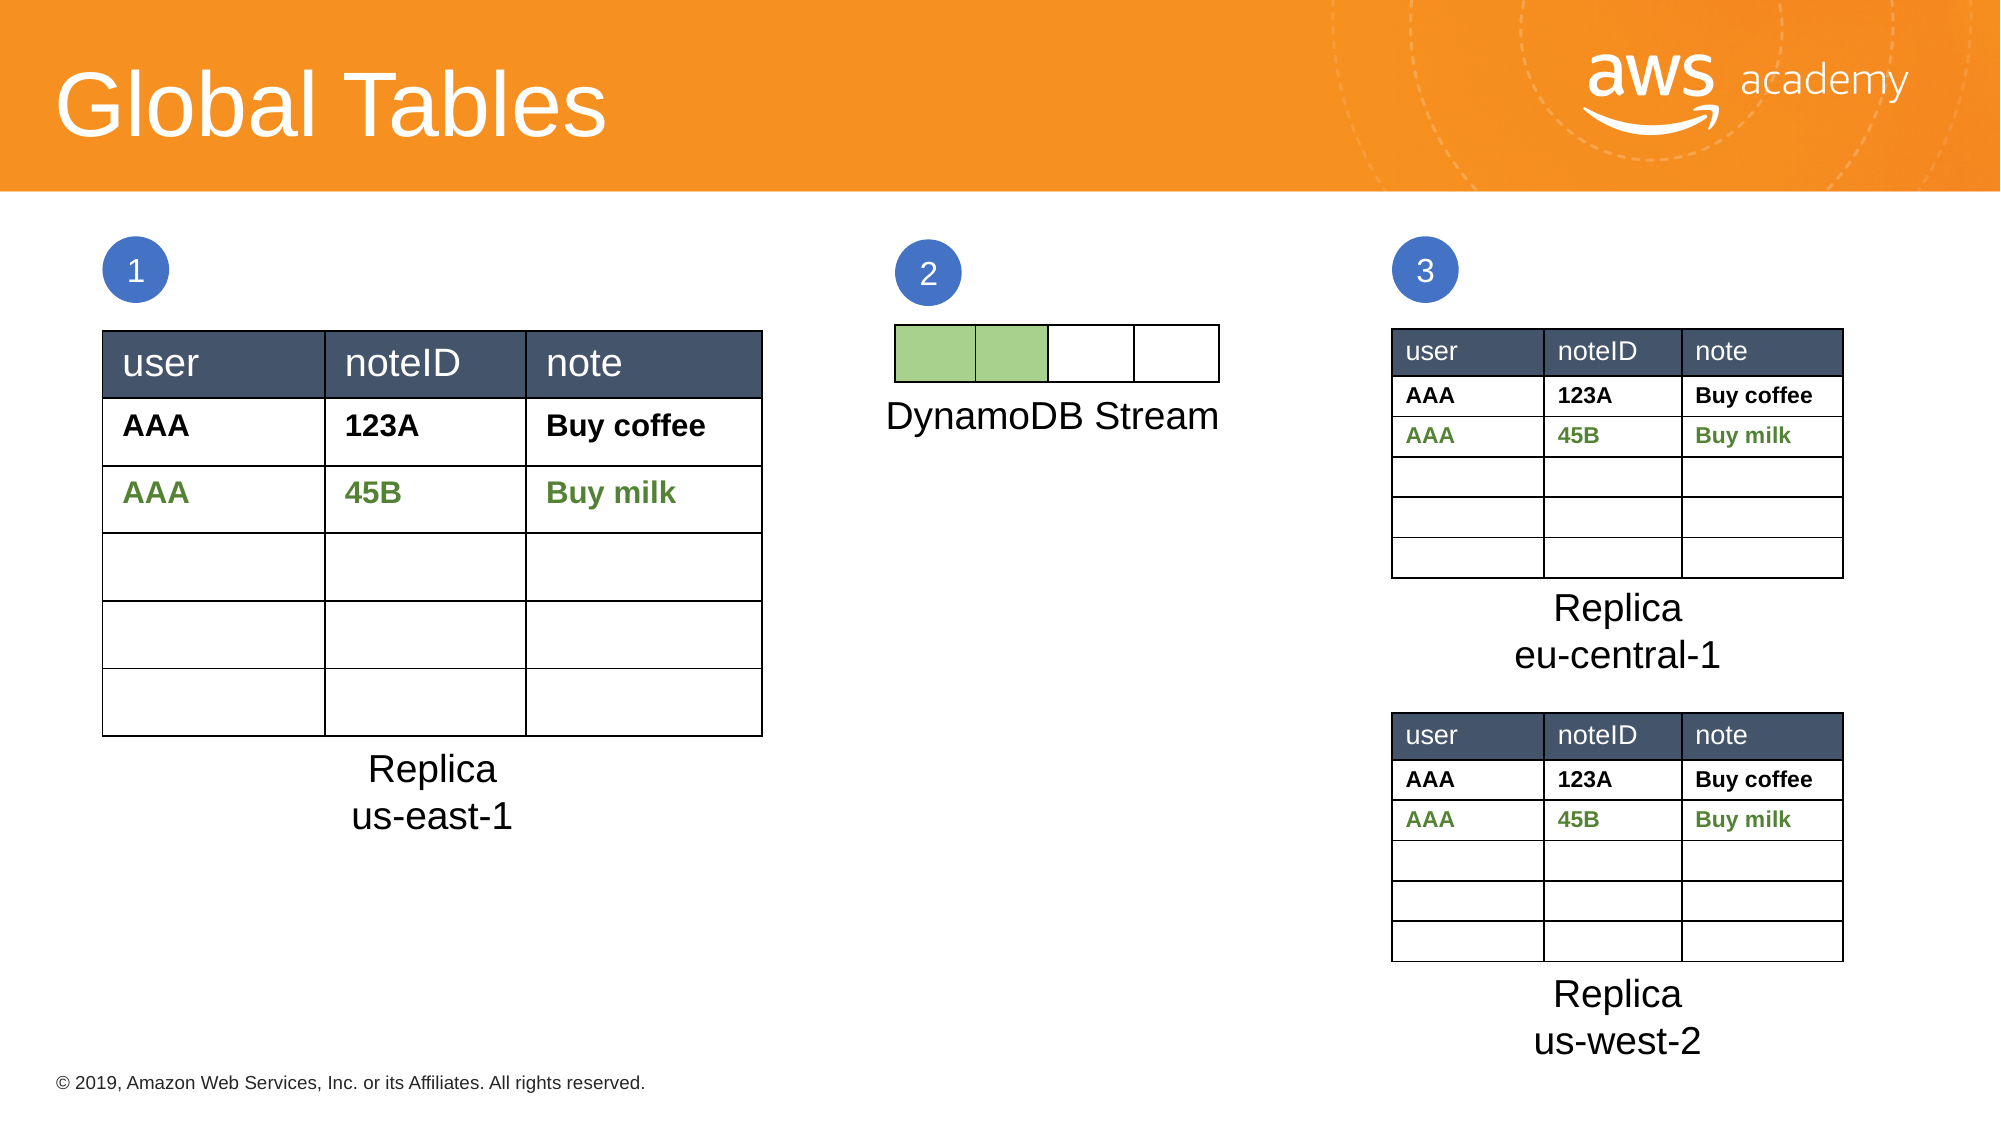

# Global Tables

1

3

2
|  |  |  |  |
| --- | --- | --- | --- |
| user | noteID | note |
| --- | --- | --- |
| AAA | 123A | Buy coffee |
| AAA | 45B | Buy milk |
|  |  |  |
|  |  |  |
|  |  |  |
| user | noteID | note |
| --- | --- | --- |
| AAA | 123A | Buy coffee |
| AAA | 45B | Buy milk |
|  |  |  |
|  |  |  |
|  |  |  |
DynamoDB Stream
Replica
eu-central-1
| user | noteID | note |
| --- | --- | --- |
| AAA | 123A | Buy coffee |
| AAA | 45B | Buy milk |
|  |  |  |
|  |  |  |
|  |  |  |
Replica
us-east-1
Replica
us-west-2